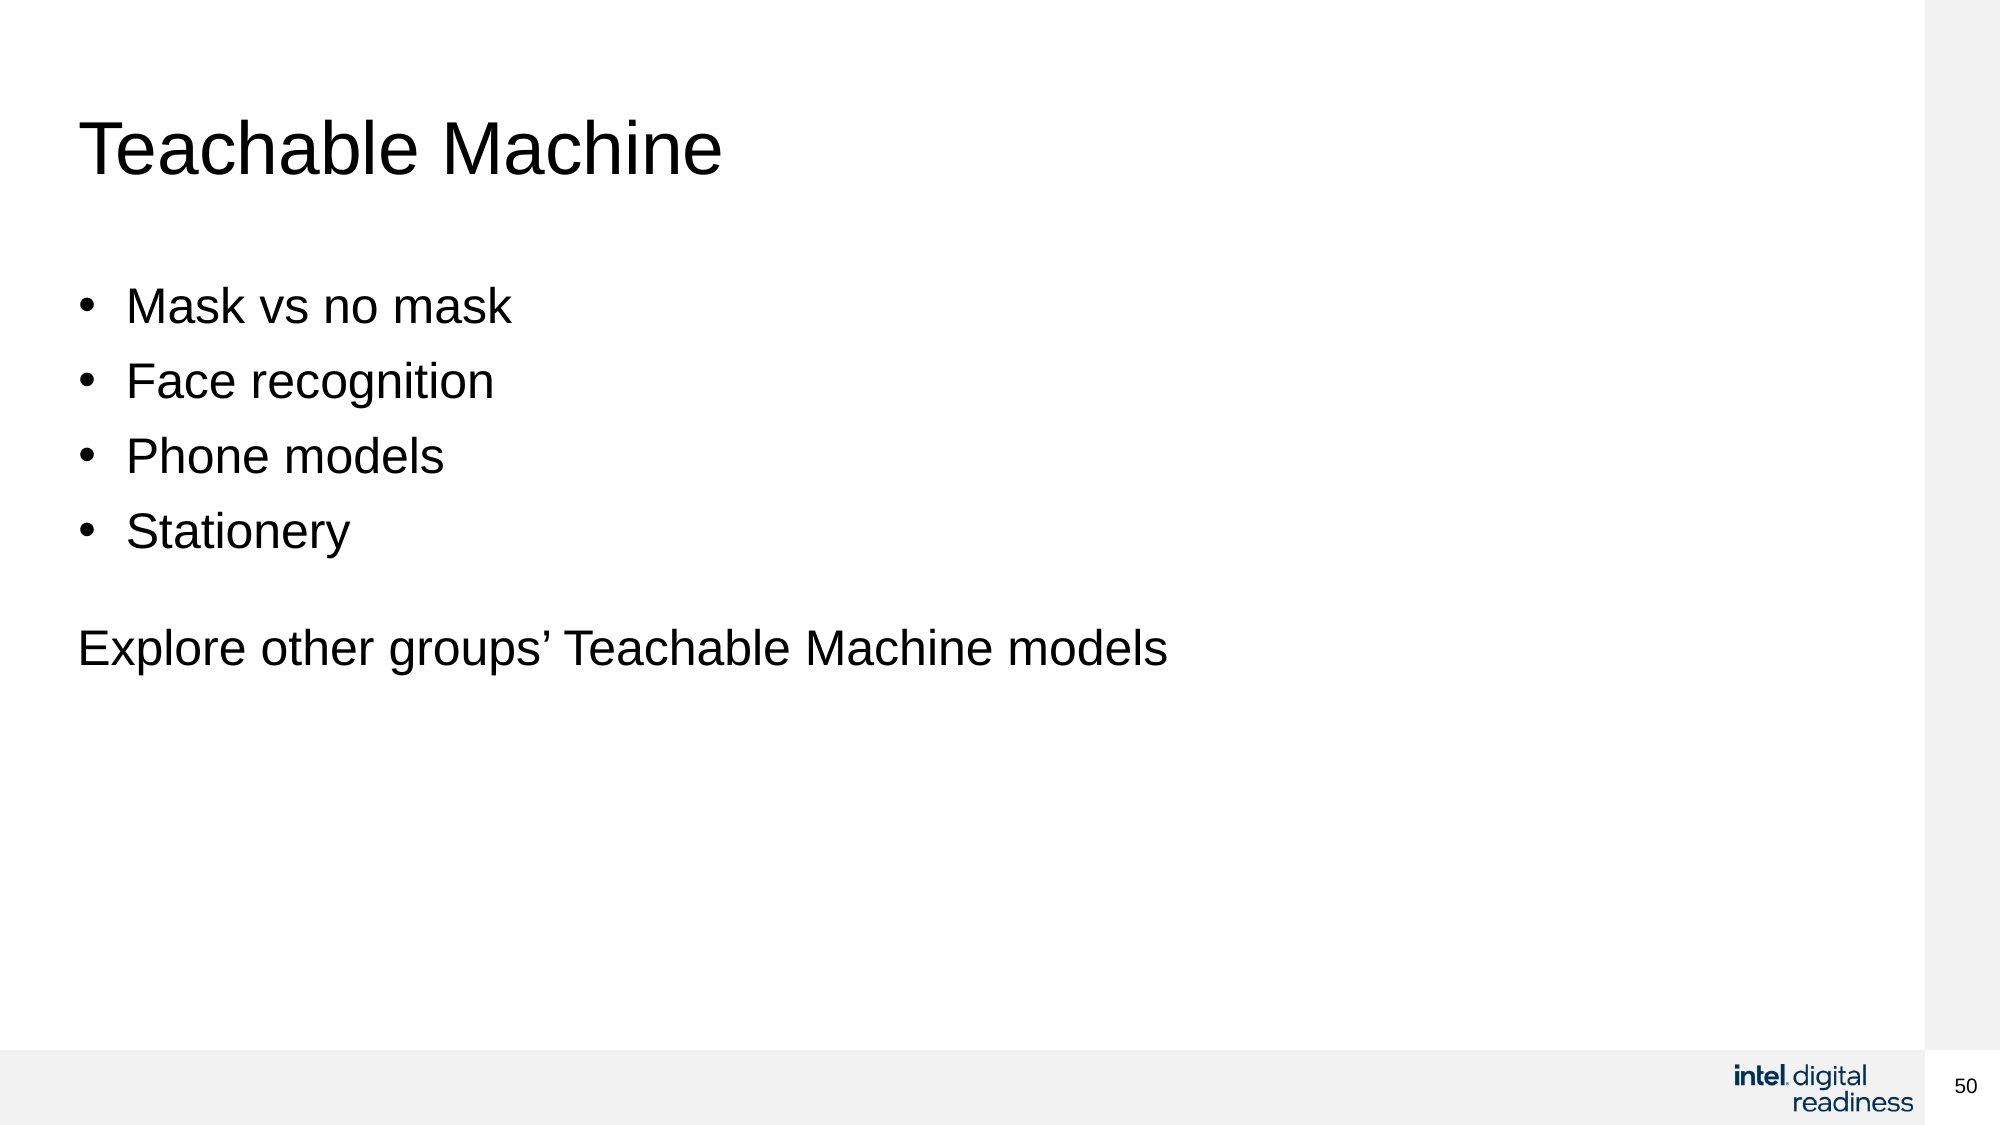

# Teachable Machine
Mask vs no mask
Face recognition
Phone models
Stationery

Explore other groups’ Teachable Machine models
50